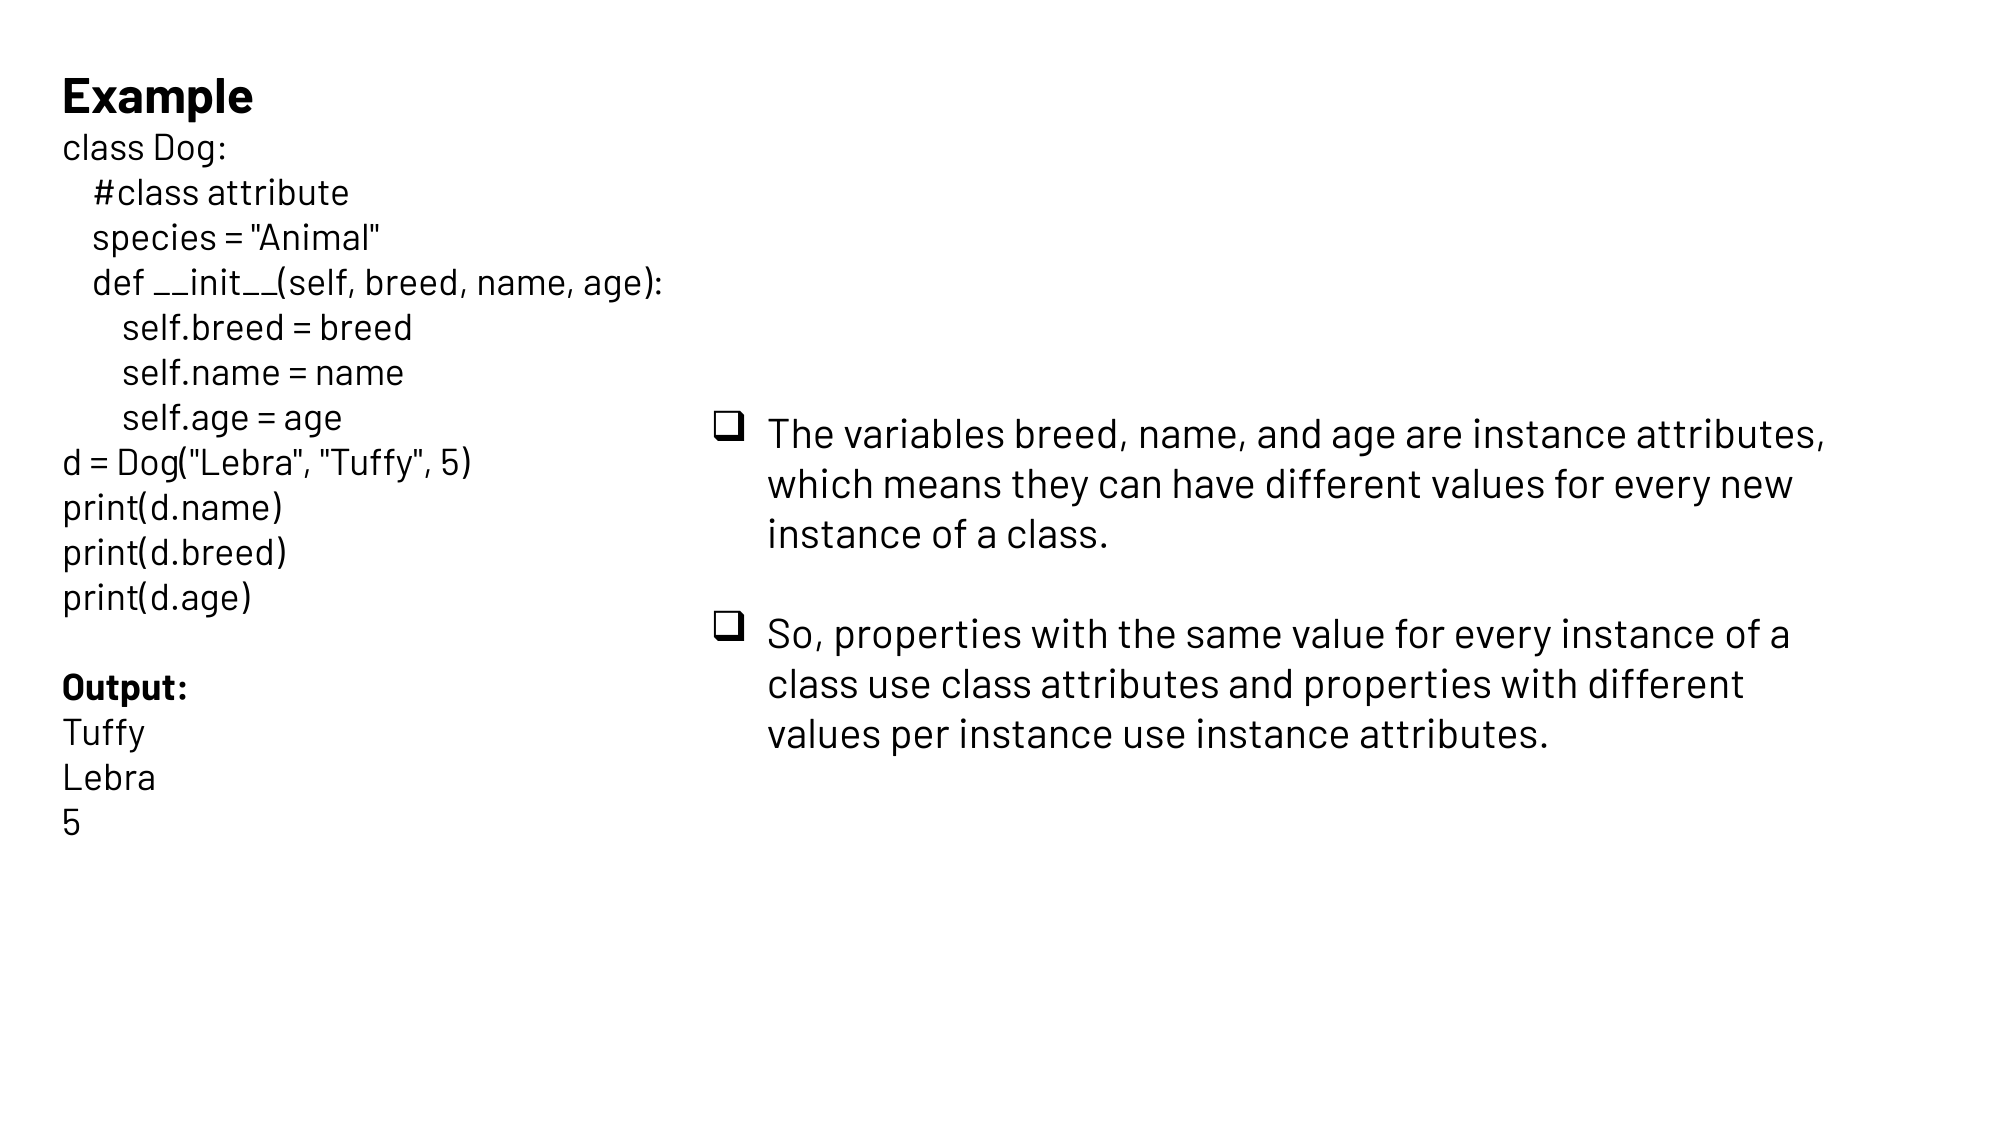

Example
class Dog:
    #class attribute
    species = "Animal"
    def __init__(self, breed, name, age):
        self.breed = breed
        self.name = name
        self.age = age
d = Dog("Lebra", "Tuffy", 5)
print(d.name)
print(d.breed)
print(d.age)

Output:
Tuffy
Lebra
5
The variables breed, name, and age are instance attributes, which means they can have different values for every new instance of a class.

So, properties with the same value for every instance of a class use class attributes and properties with different values per instance use instance attributes.